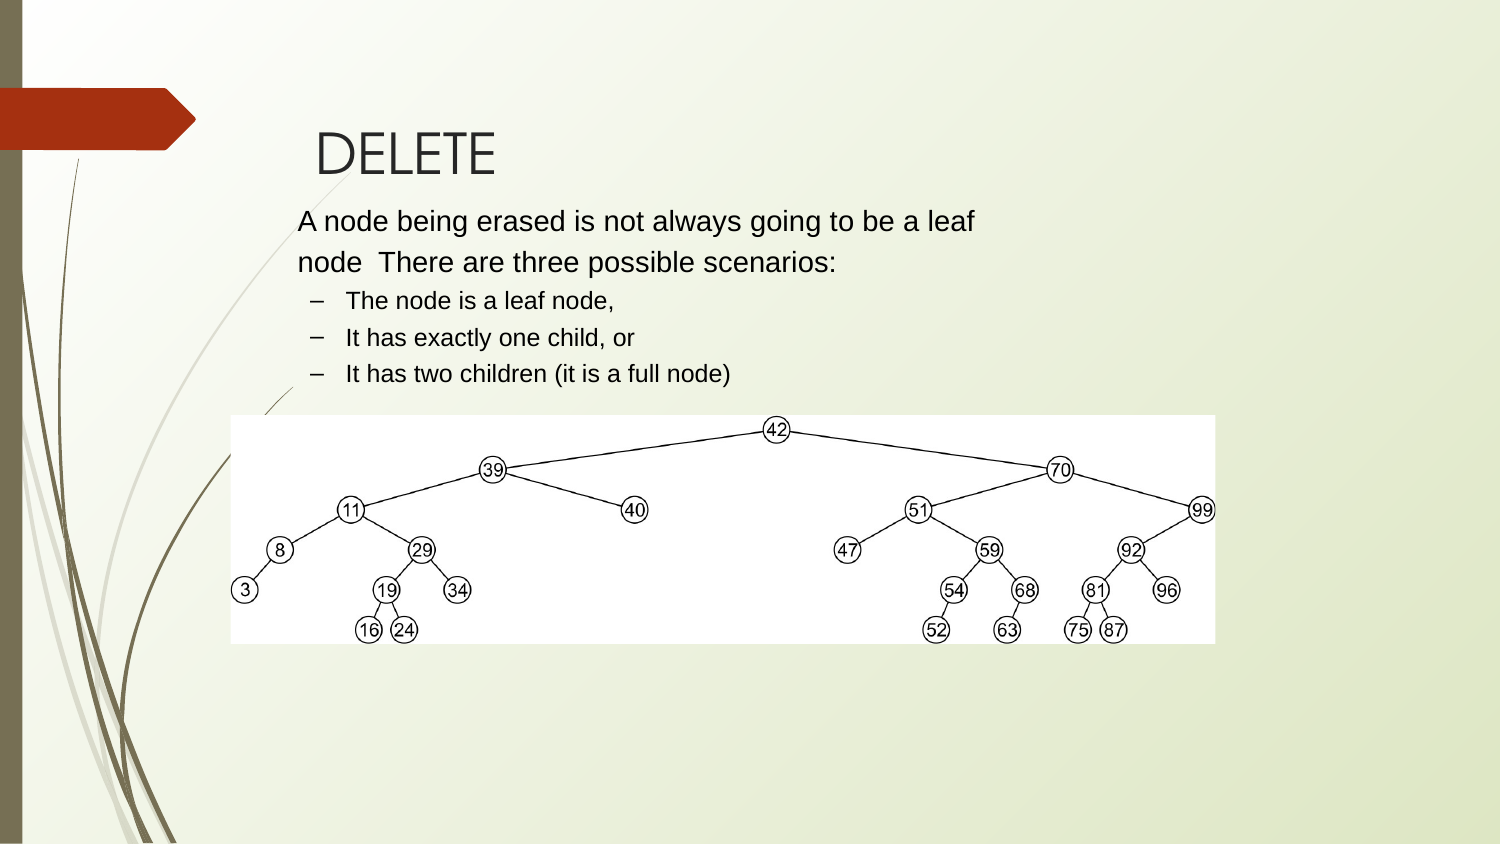

# DELETE
A node being erased is not always going to be a leaf node  There are three possible scenarios:
The node is a leaf node,
It has exactly one child, or
It has two children (it is a full node)